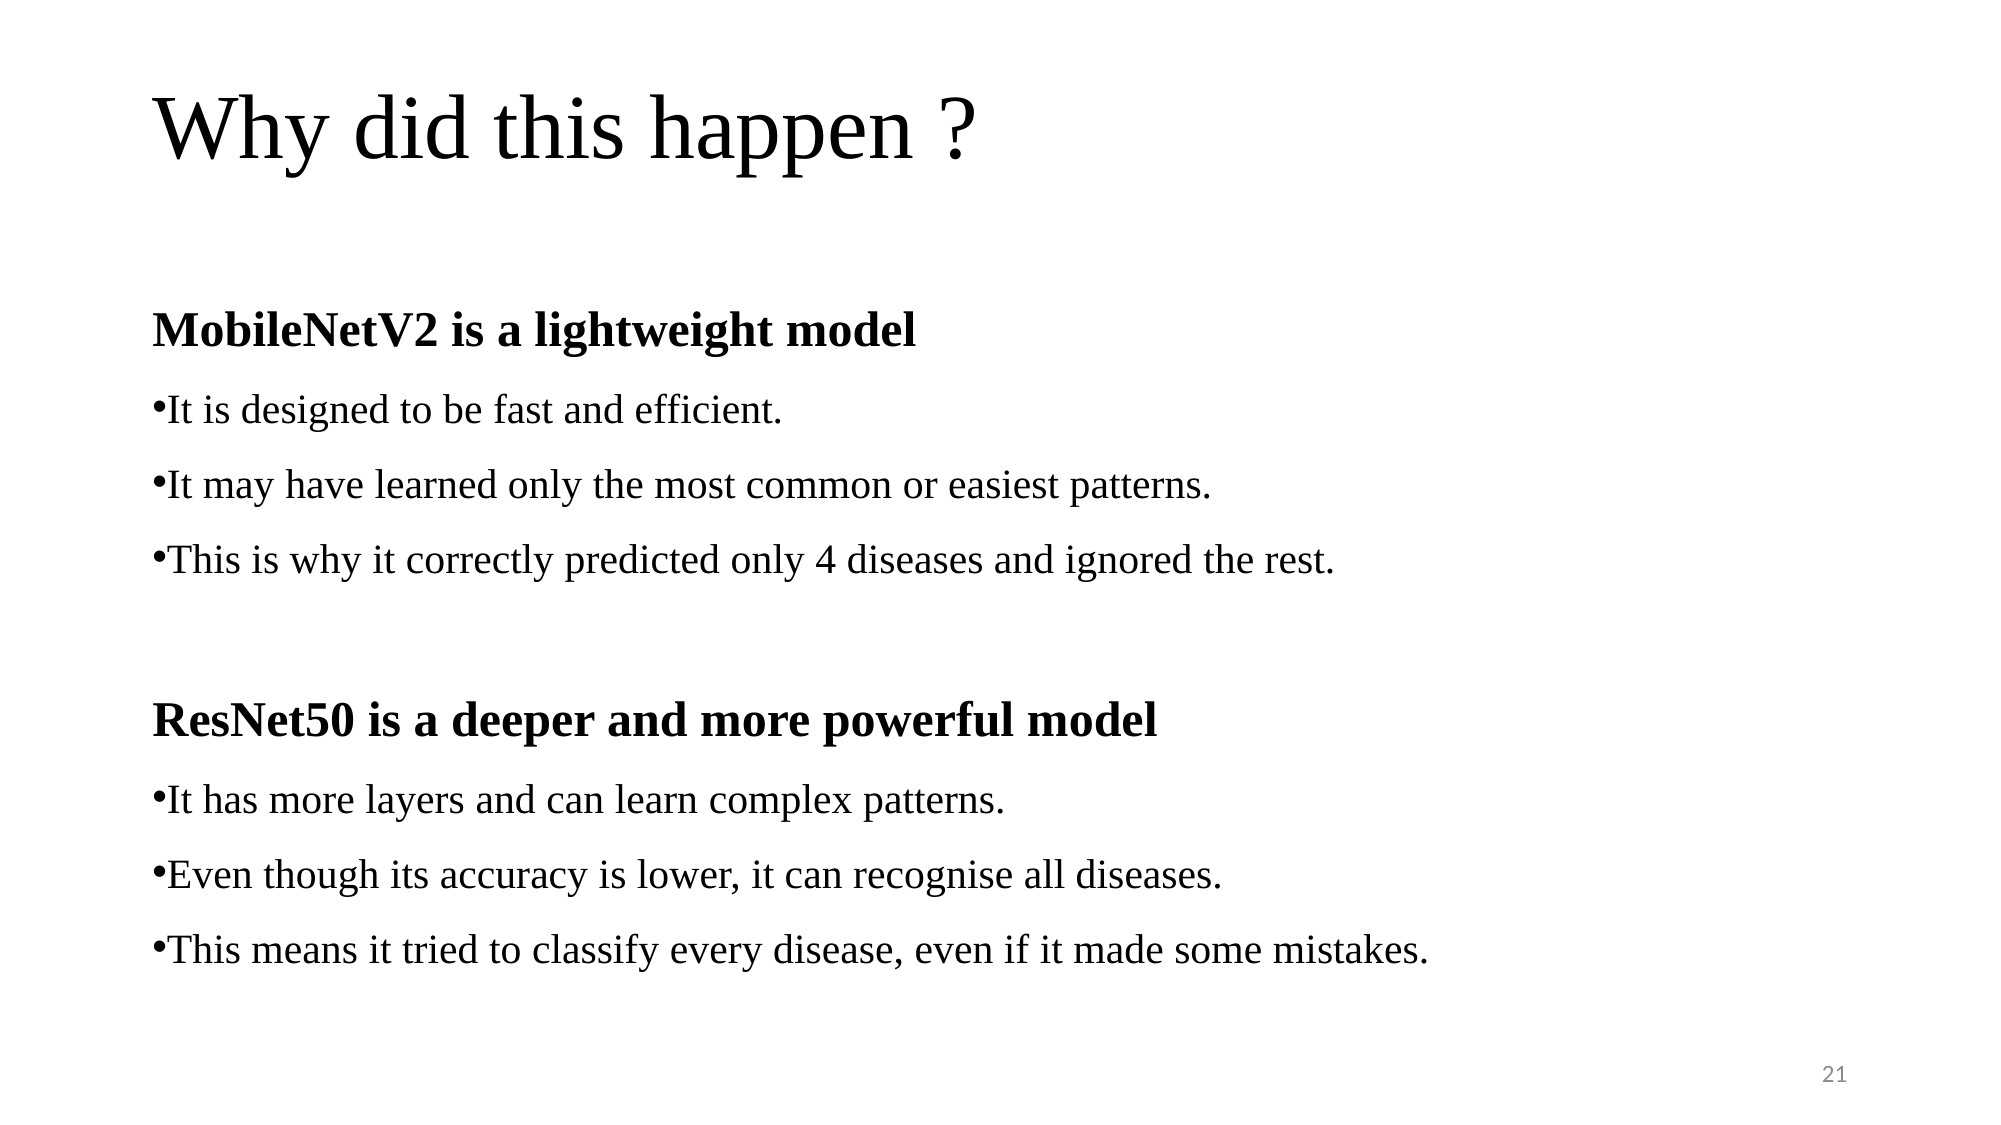

# Why did this happen ?
MobileNetV2 is a lightweight model
It is designed to be fast and efficient.
It may have learned only the most common or easiest patterns.
This is why it correctly predicted only 4 diseases and ignored the rest.

ResNet50 is a deeper and more powerful model
It has more layers and can learn complex patterns.
Even though its accuracy is lower, it can recognise all diseases.
This means it tried to classify every disease, even if it made some mistakes.

21